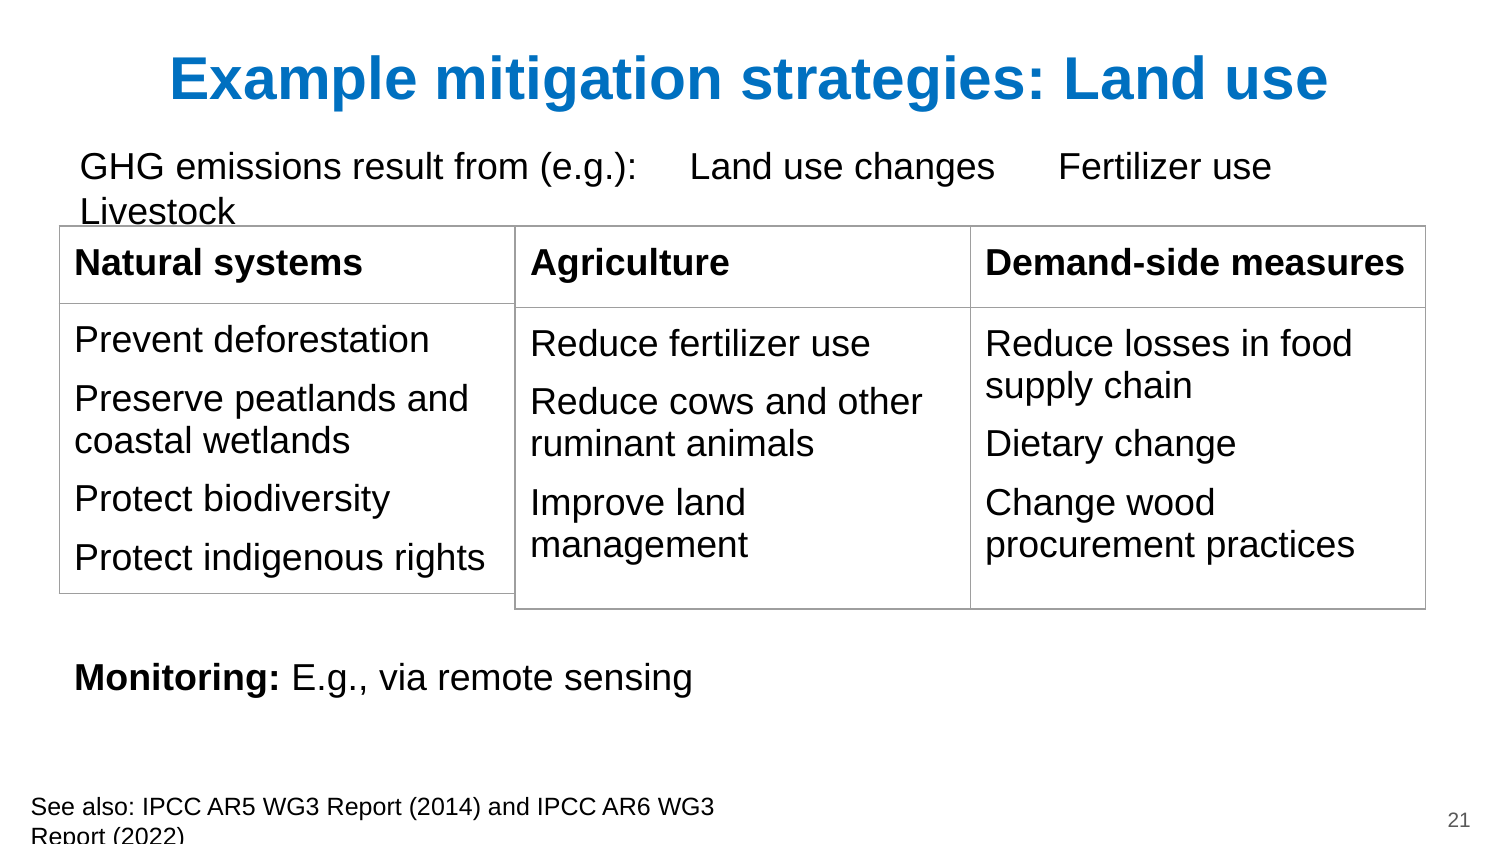

# Example mitigation strategies: Land use
GHG emissions result from (e.g.):     Land use changes      Fertilizer use      Livestock
| Agriculture |
| --- |
| Reduce fertilizer use Reduce cows and other ruminant animals Improve land management |
| Demand-side measures |
| --- |
| Reduce losses in food supply chain Dietary change Change wood procurement practices |
| Natural systems |
| --- |
| Prevent deforestation Preserve peatlands and coastal wetlands Protect biodiversity Protect indigenous rights |
Monitoring: E.g., via remote sensing
See also: IPCC AR5 WG3 Report (2014) and IPCC AR6 WG3 Report (2022)
21